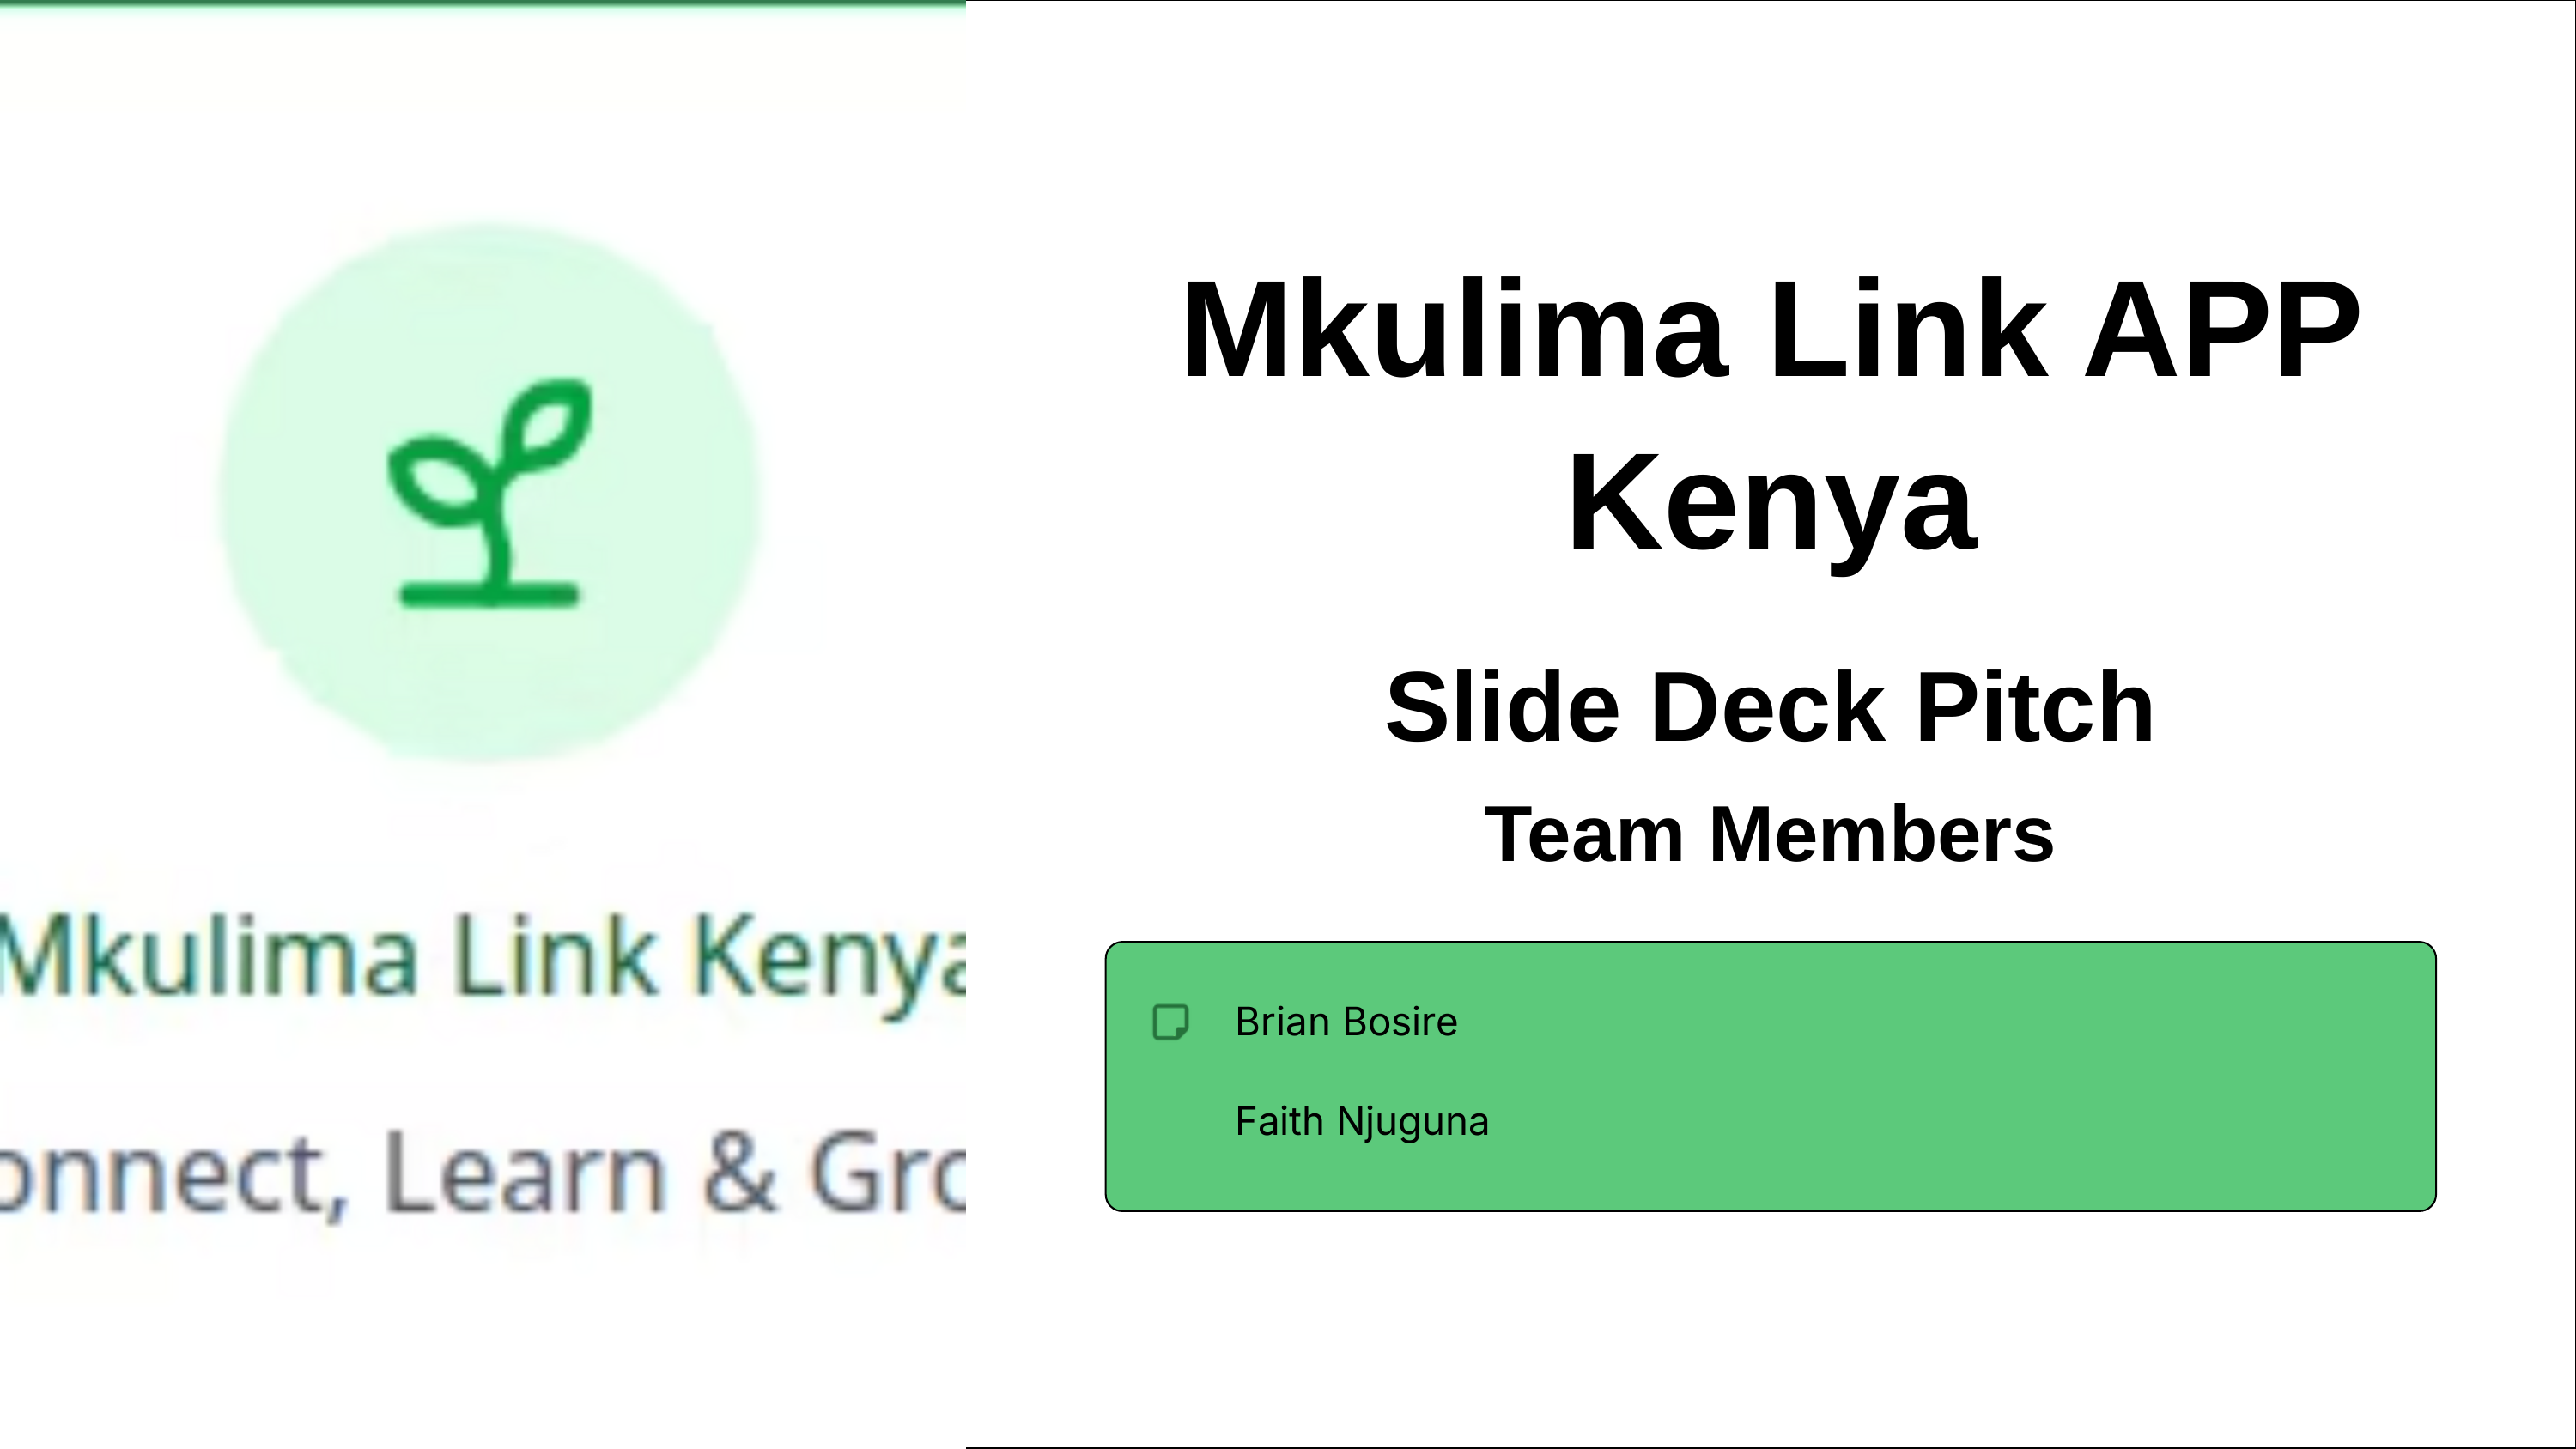

Mkulima Link APP Kenya
Slide Deck Pitch
Team Members

Brian Bosire

Faith Njuguna